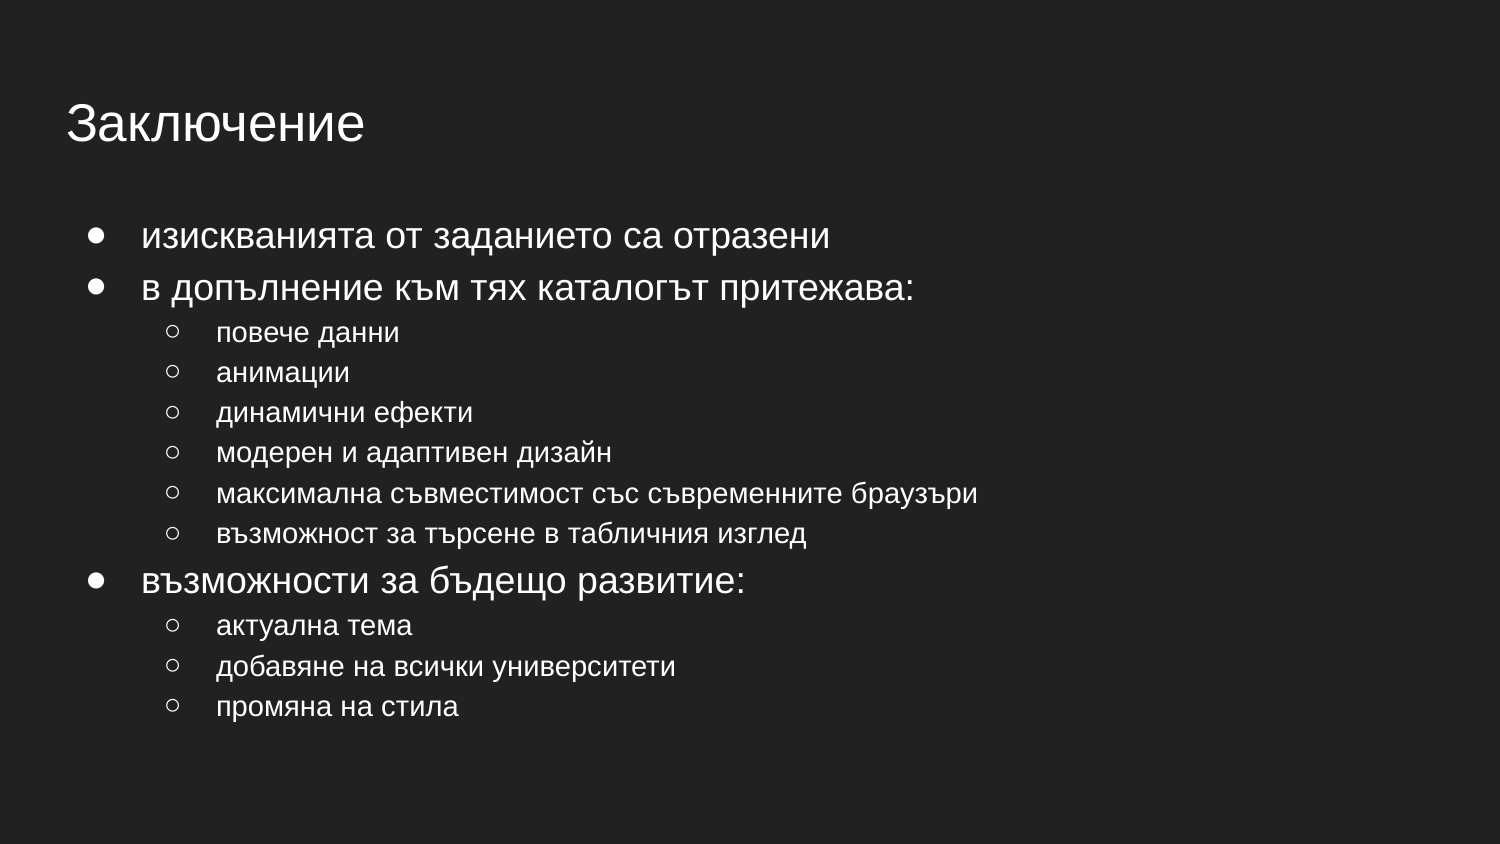

# Заключение
изискванията от заданието са отразени
в допълнение към тях каталогът притежава:
повече данни
анимации
динамични ефекти
модерен и адаптивен дизайн
максимална съвместимост със съвременните браузъри
възможност за търсене в табличния изглед
възможности за бъдещо развитие:
актуална тема
добавяне на всички университети
промяна на стила